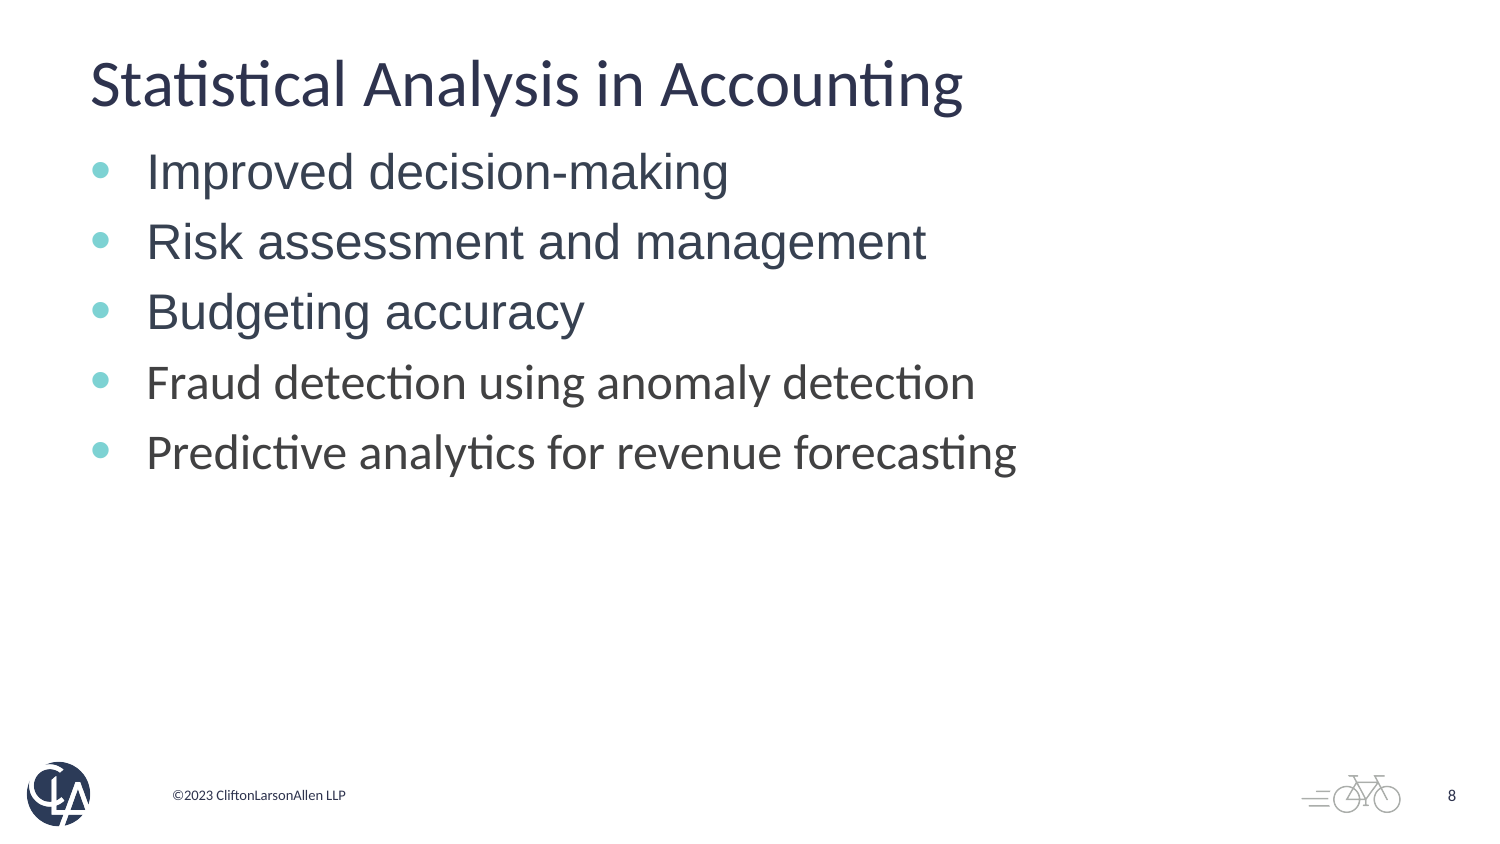

# Statistical Analysis in Accounting
Improved decision-making
Risk assessment and management
Budgeting accuracy
Fraud detection using anomaly detection
Predictive analytics for revenue forecasting

8